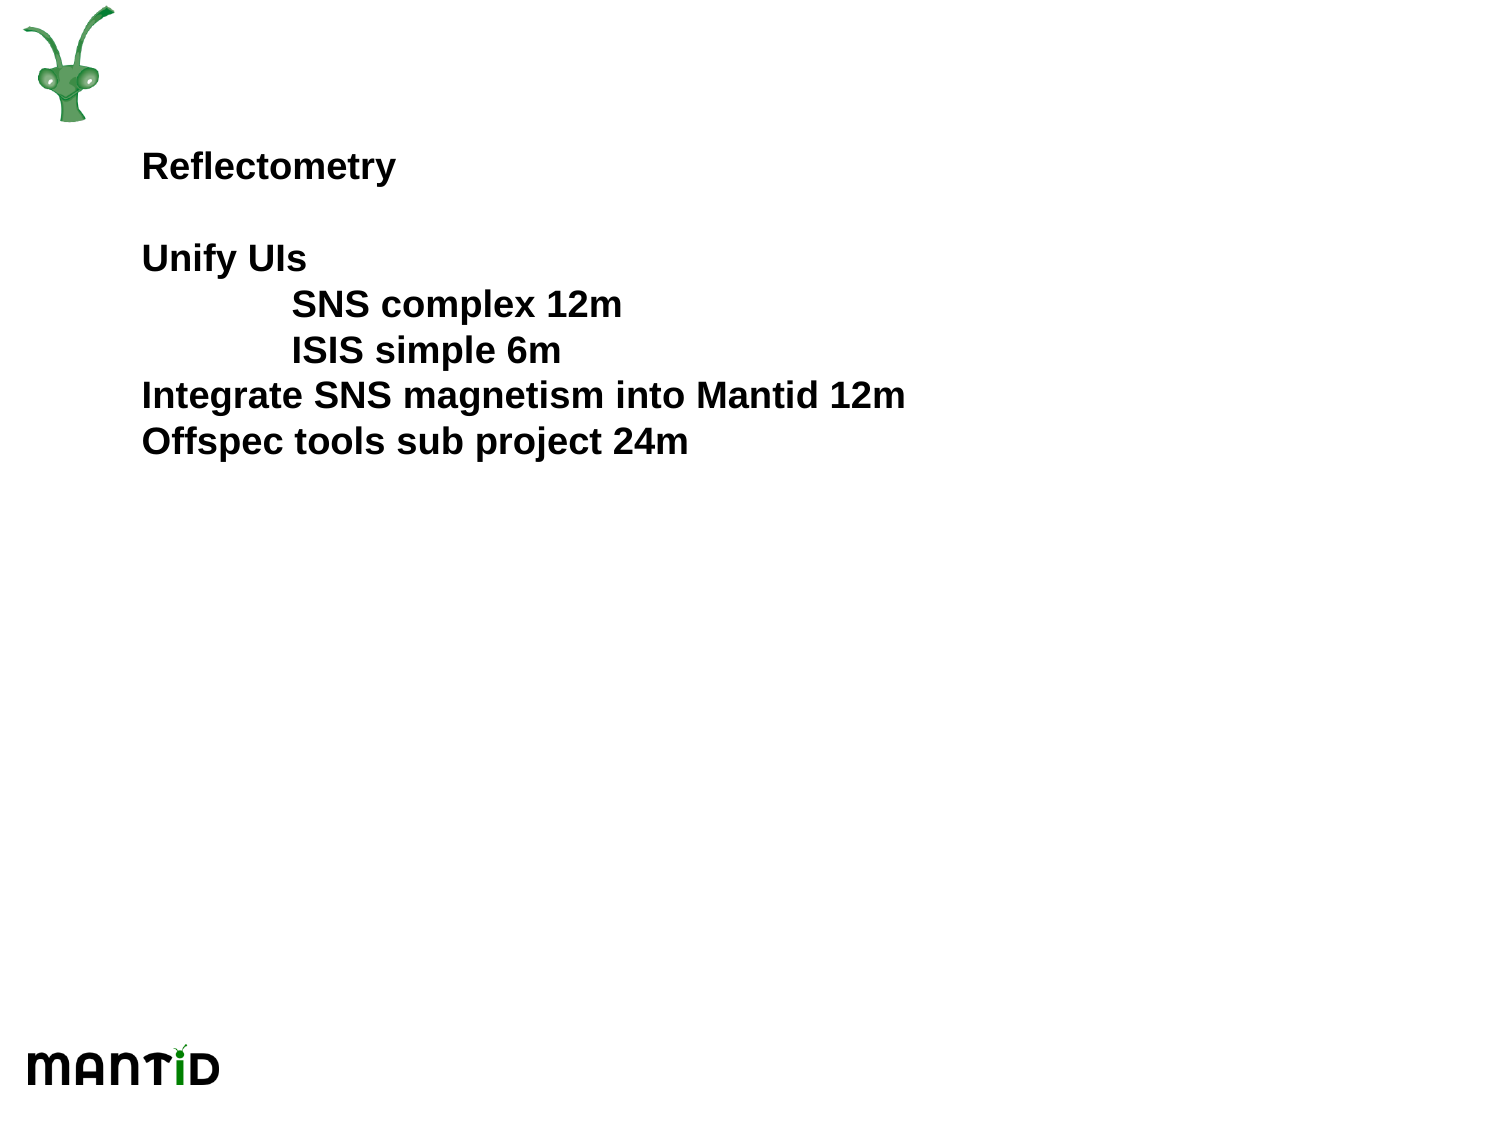

Reflectometry

Unify UIs
	SNS complex 12m
	ISIS simple 6m
Integrate SNS magnetism into Mantid 12m
Offspec tools sub project 24m